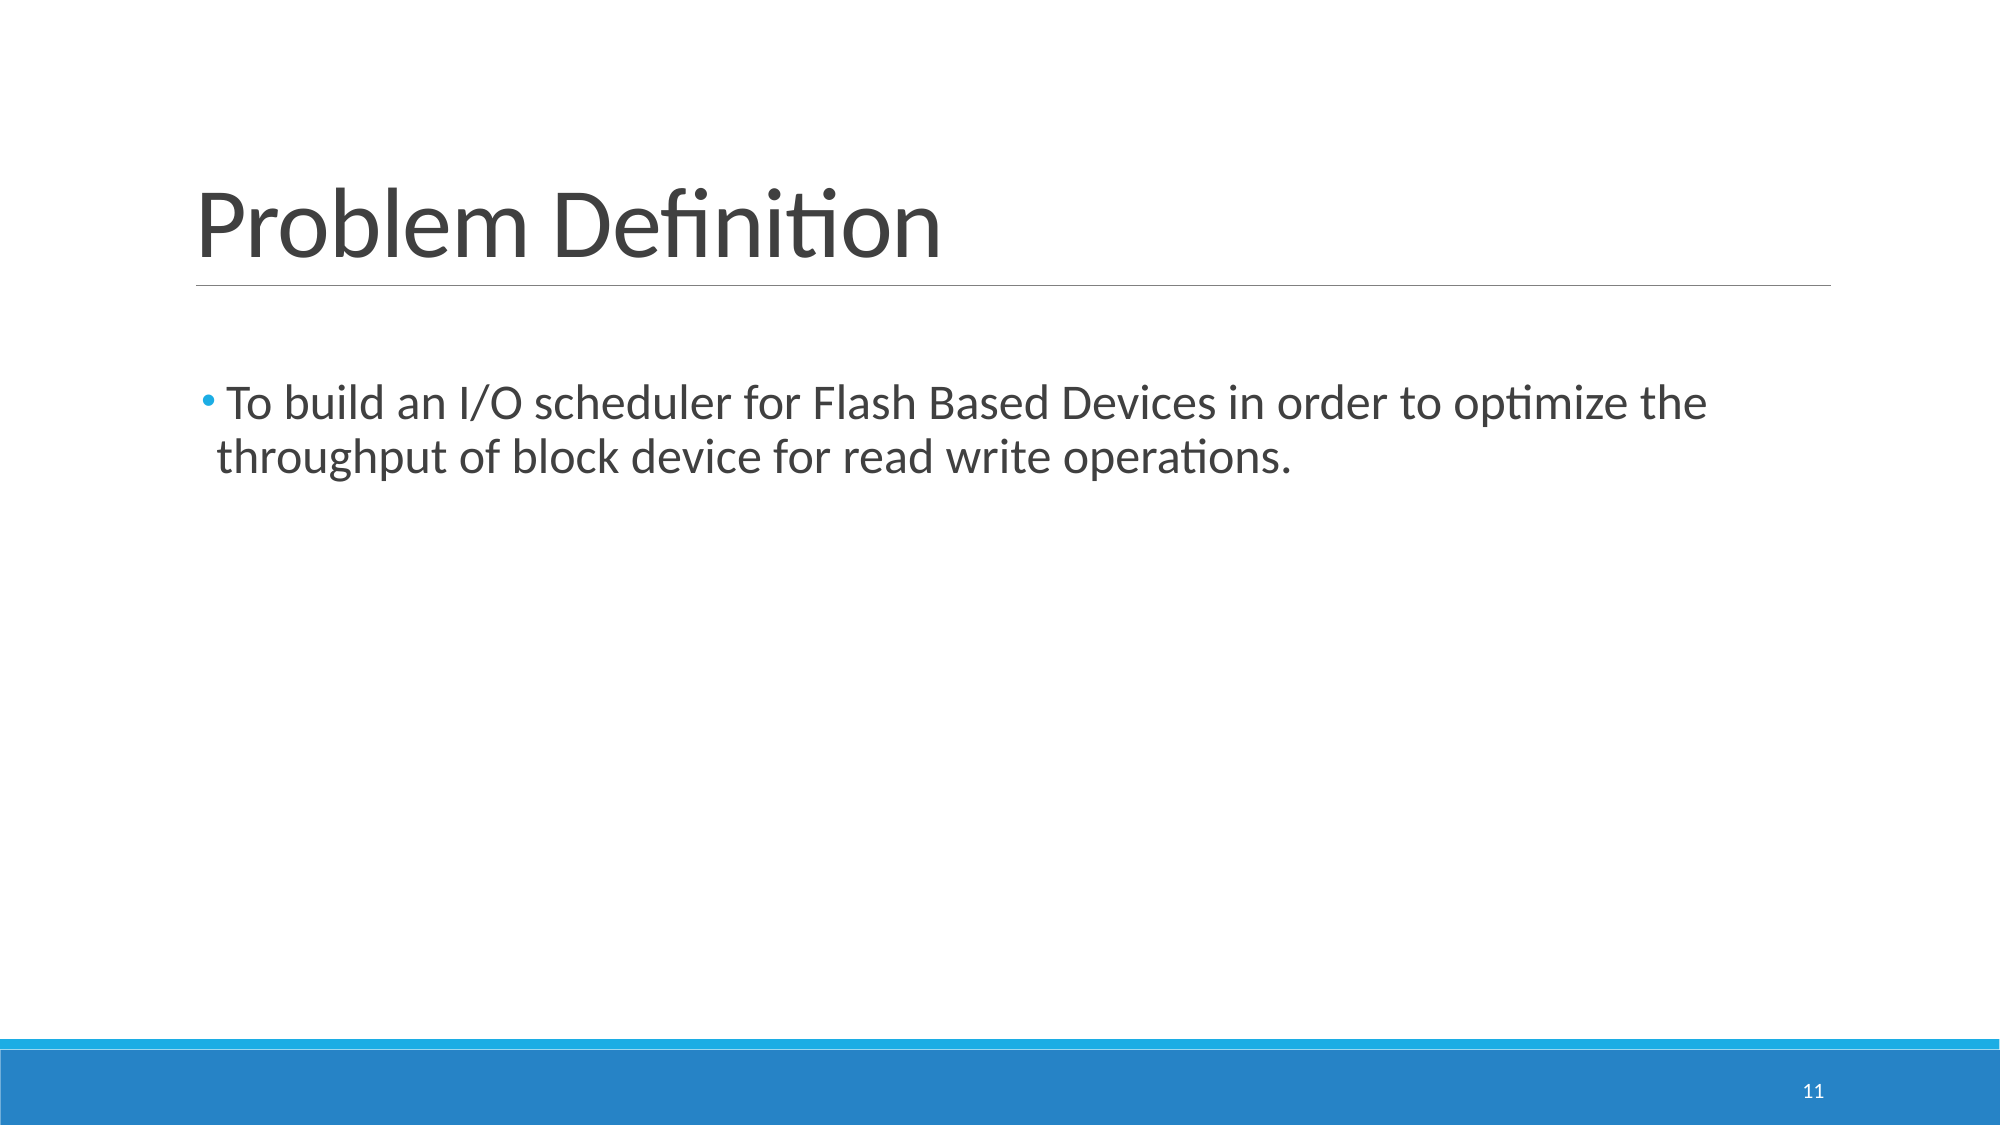

# Problem Definition
 To build an I/O scheduler for Flash Based Devices in order to optimize the throughput of block device for read write operations.

11